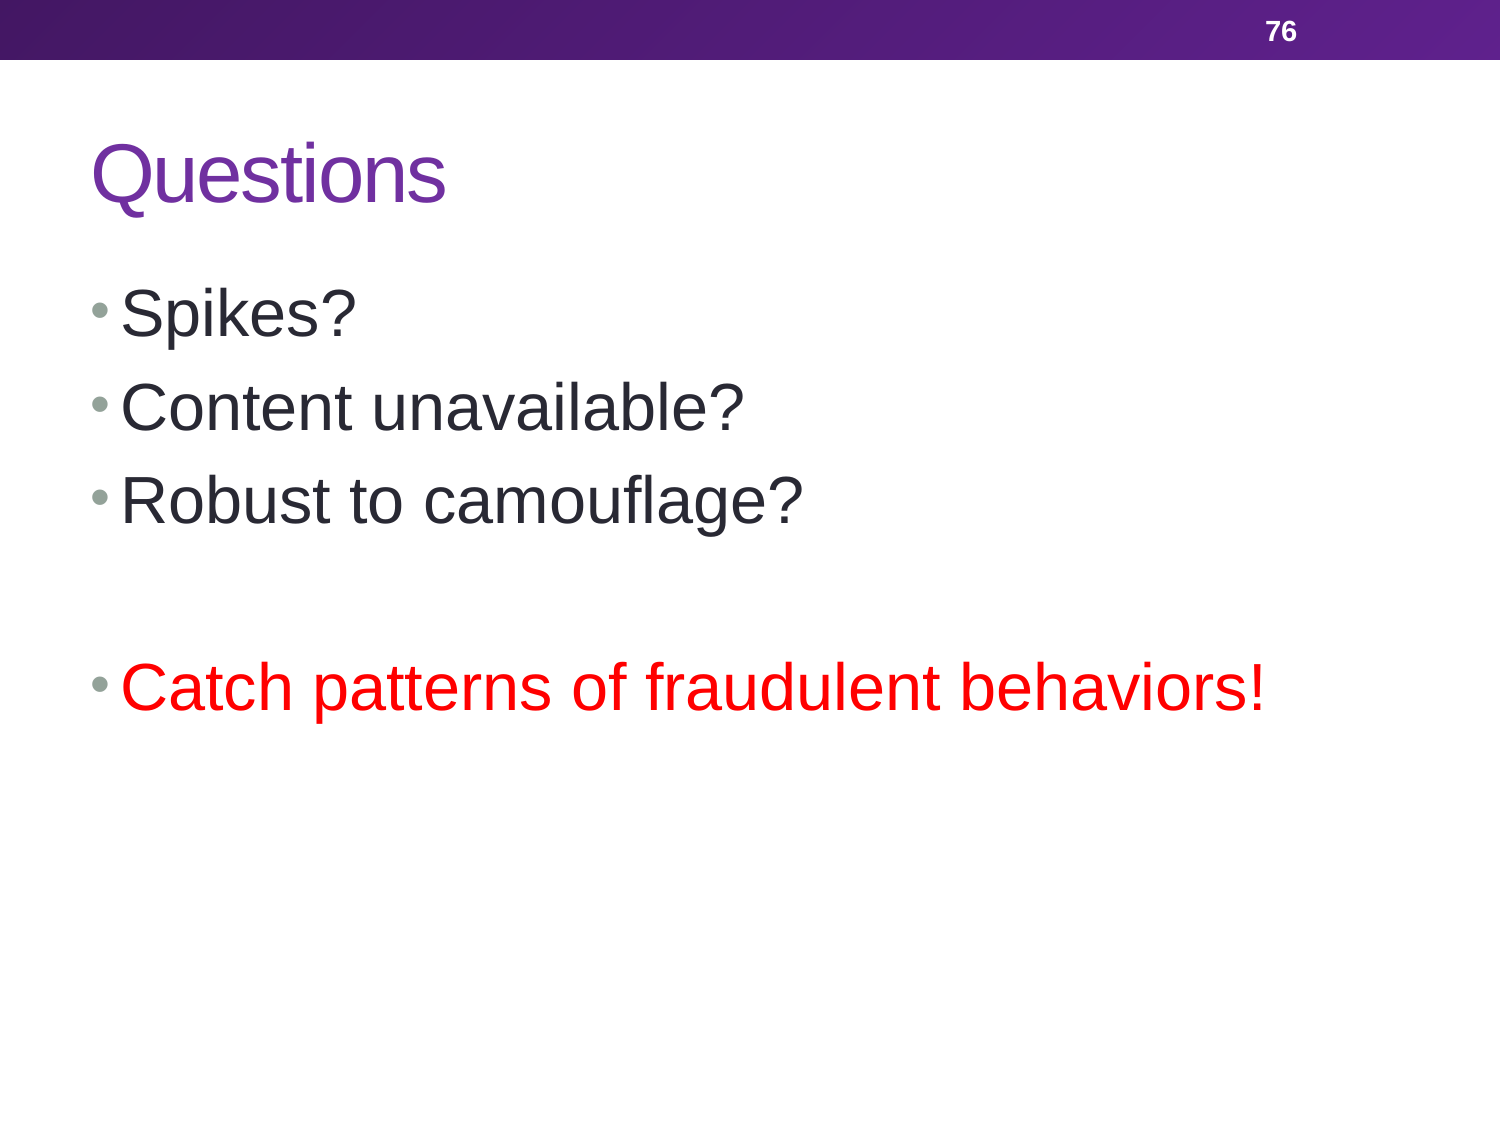

76
# Questions
Spikes?
Content unavailable?
Robust to camouflage?

Catch patterns of fraudulent behaviors!